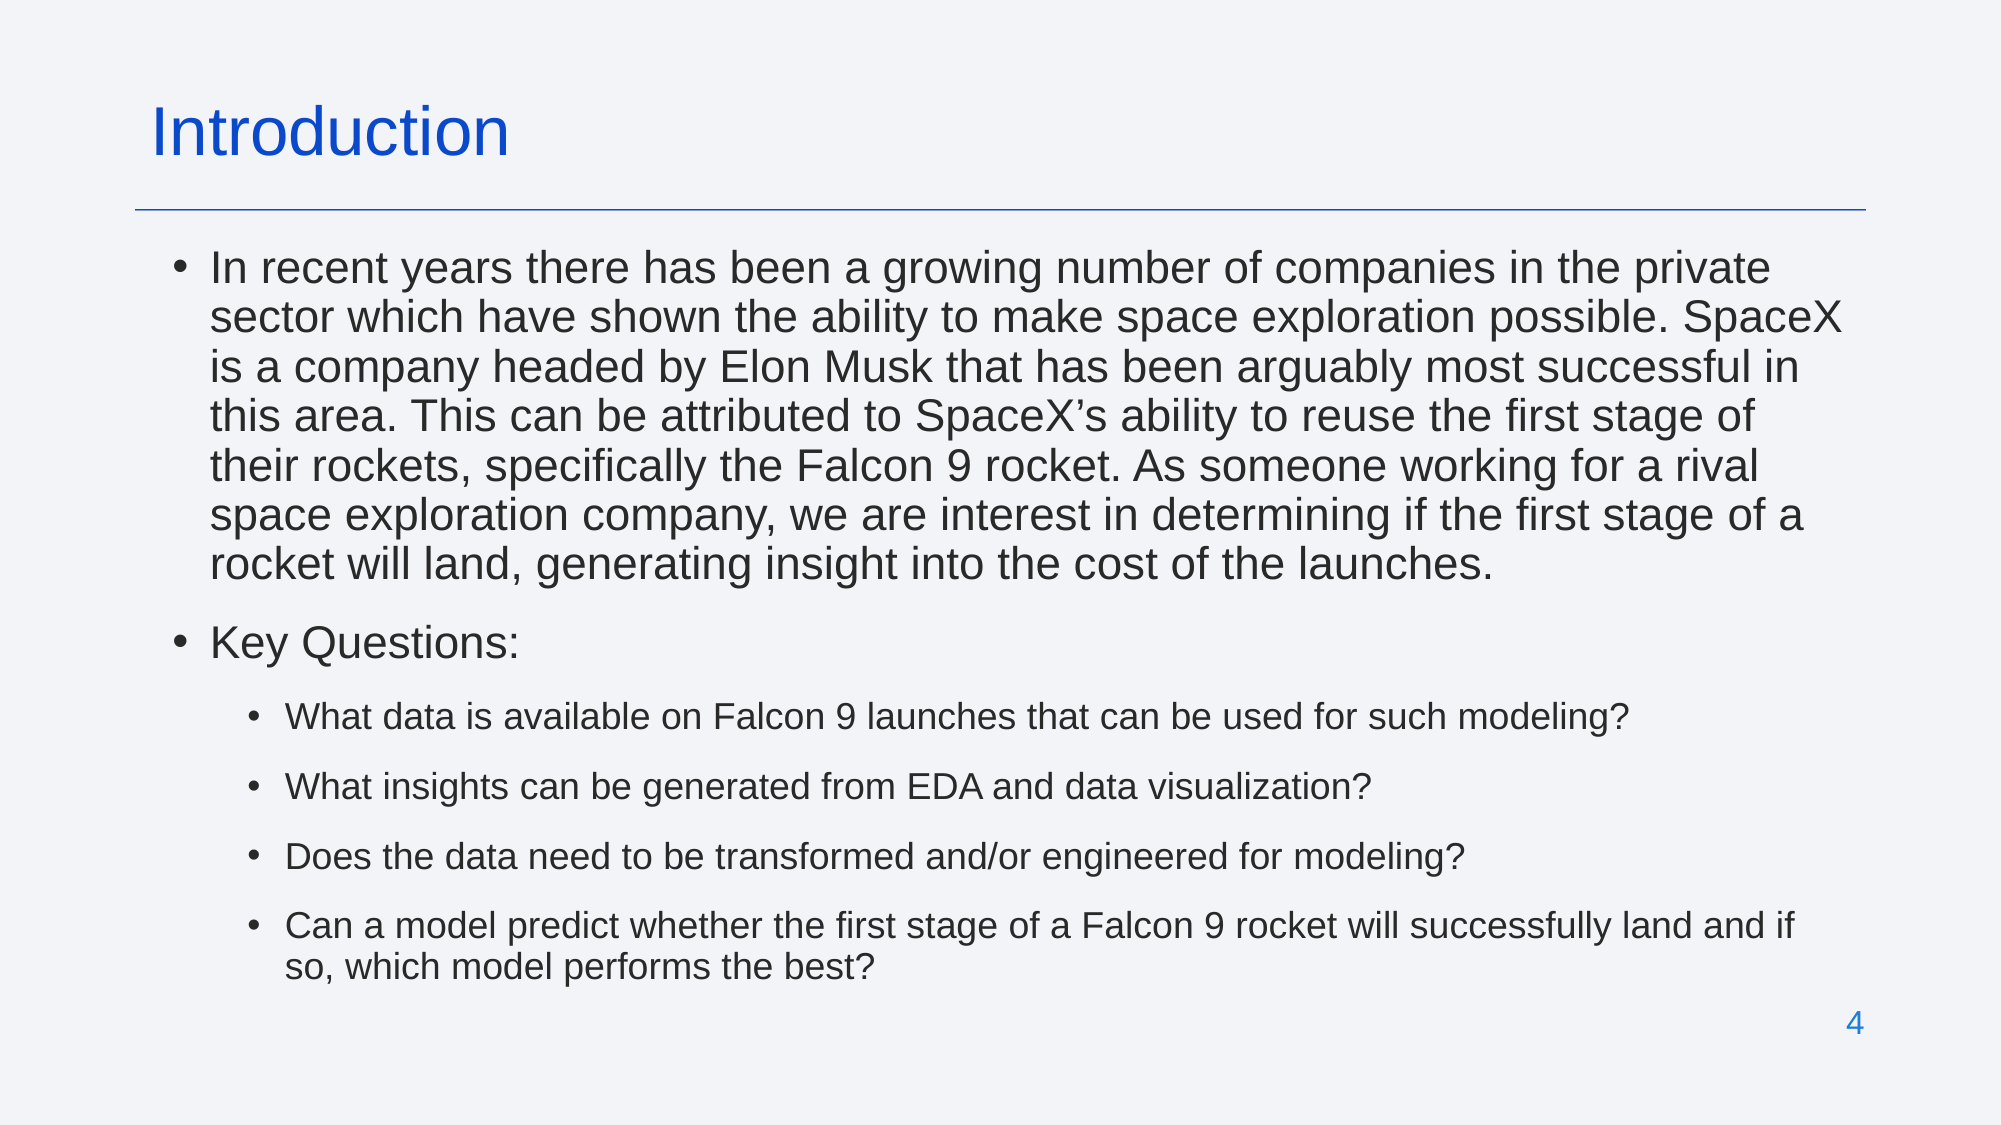

Introduction
In recent years there has been a growing number of companies in the private sector which have shown the ability to make space exploration possible. SpaceX is a company headed by Elon Musk that has been arguably most successful in this area. This can be attributed to SpaceX’s ability to reuse the first stage of their rockets, specifically the Falcon 9 rocket. As someone working for a rival space exploration company, we are interest in determining if the first stage of a rocket will land, generating insight into the cost of the launches.
Key Questions:
What data is available on Falcon 9 launches that can be used for such modeling?
What insights can be generated from EDA and data visualization?
Does the data need to be transformed and/or engineered for modeling?
Can a model predict whether the first stage of a Falcon 9 rocket will successfully land and if so, which model performs the best?

4